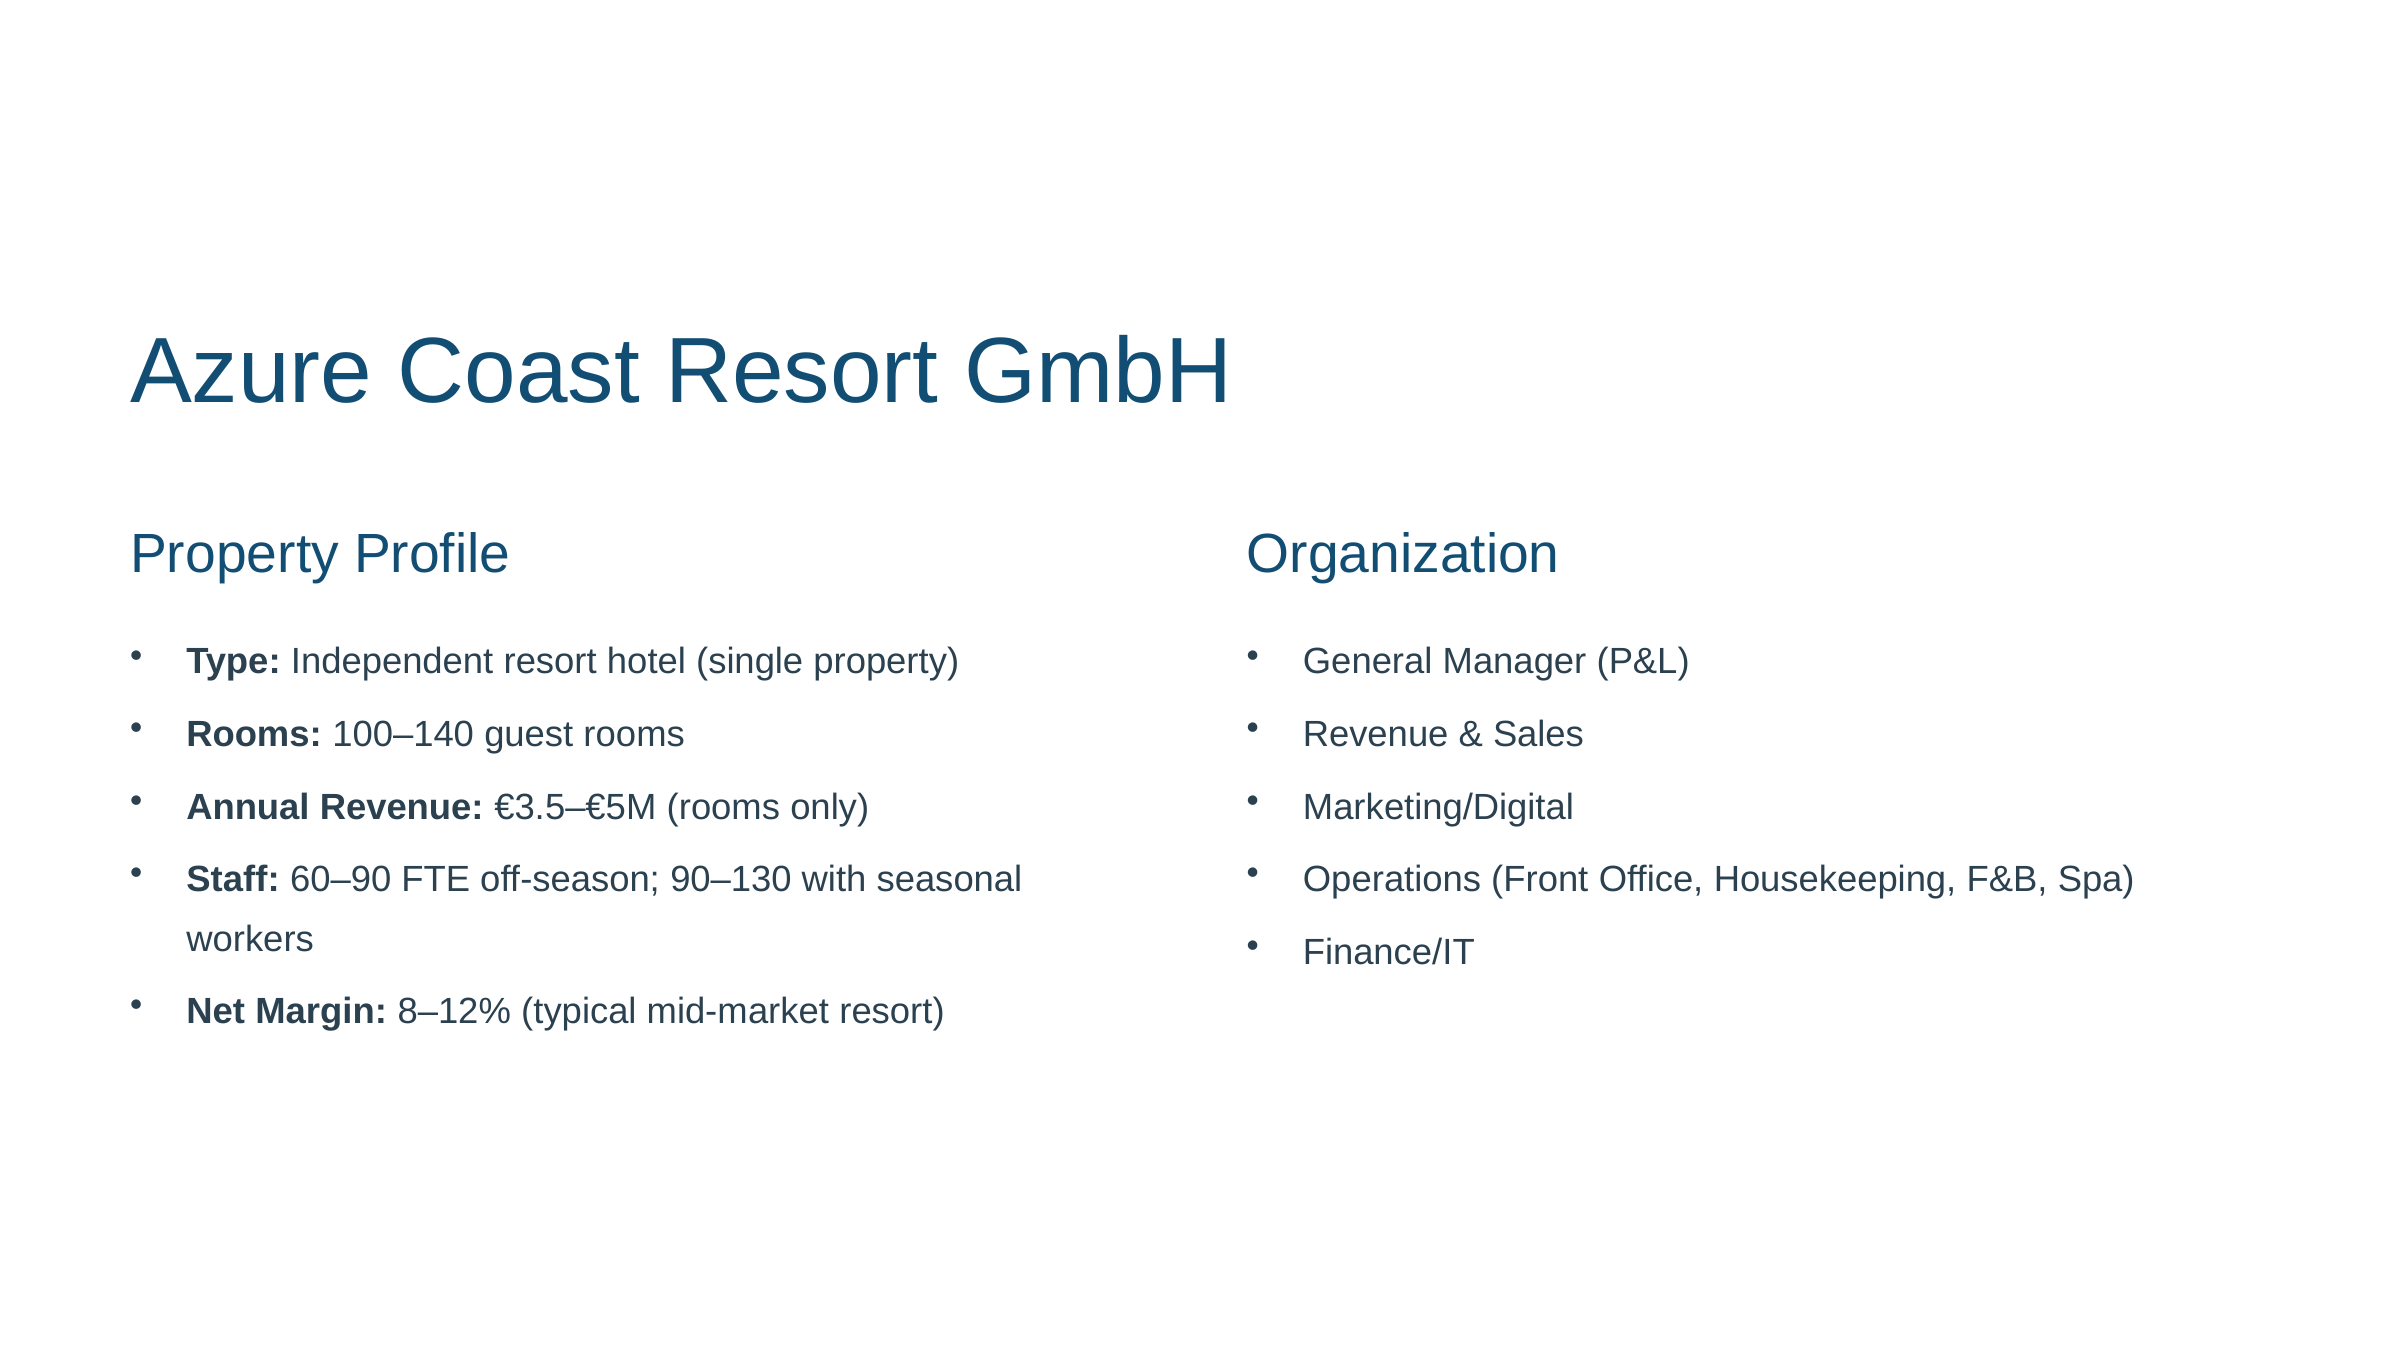

Azure Coast Resort GmbH
Property Profile
Organization
Type: Independent resort hotel (single property)
General Manager (P&L)
Rooms: 100–140 guest rooms
Revenue & Sales
Annual Revenue: €3.5–€5M (rooms only)
Marketing/Digital
Staff: 60–90 FTE off-season; 90–130 with seasonal workers
Operations (Front Office, Housekeeping, F&B, Spa)
Finance/IT
Net Margin: 8–12% (typical mid-market resort)